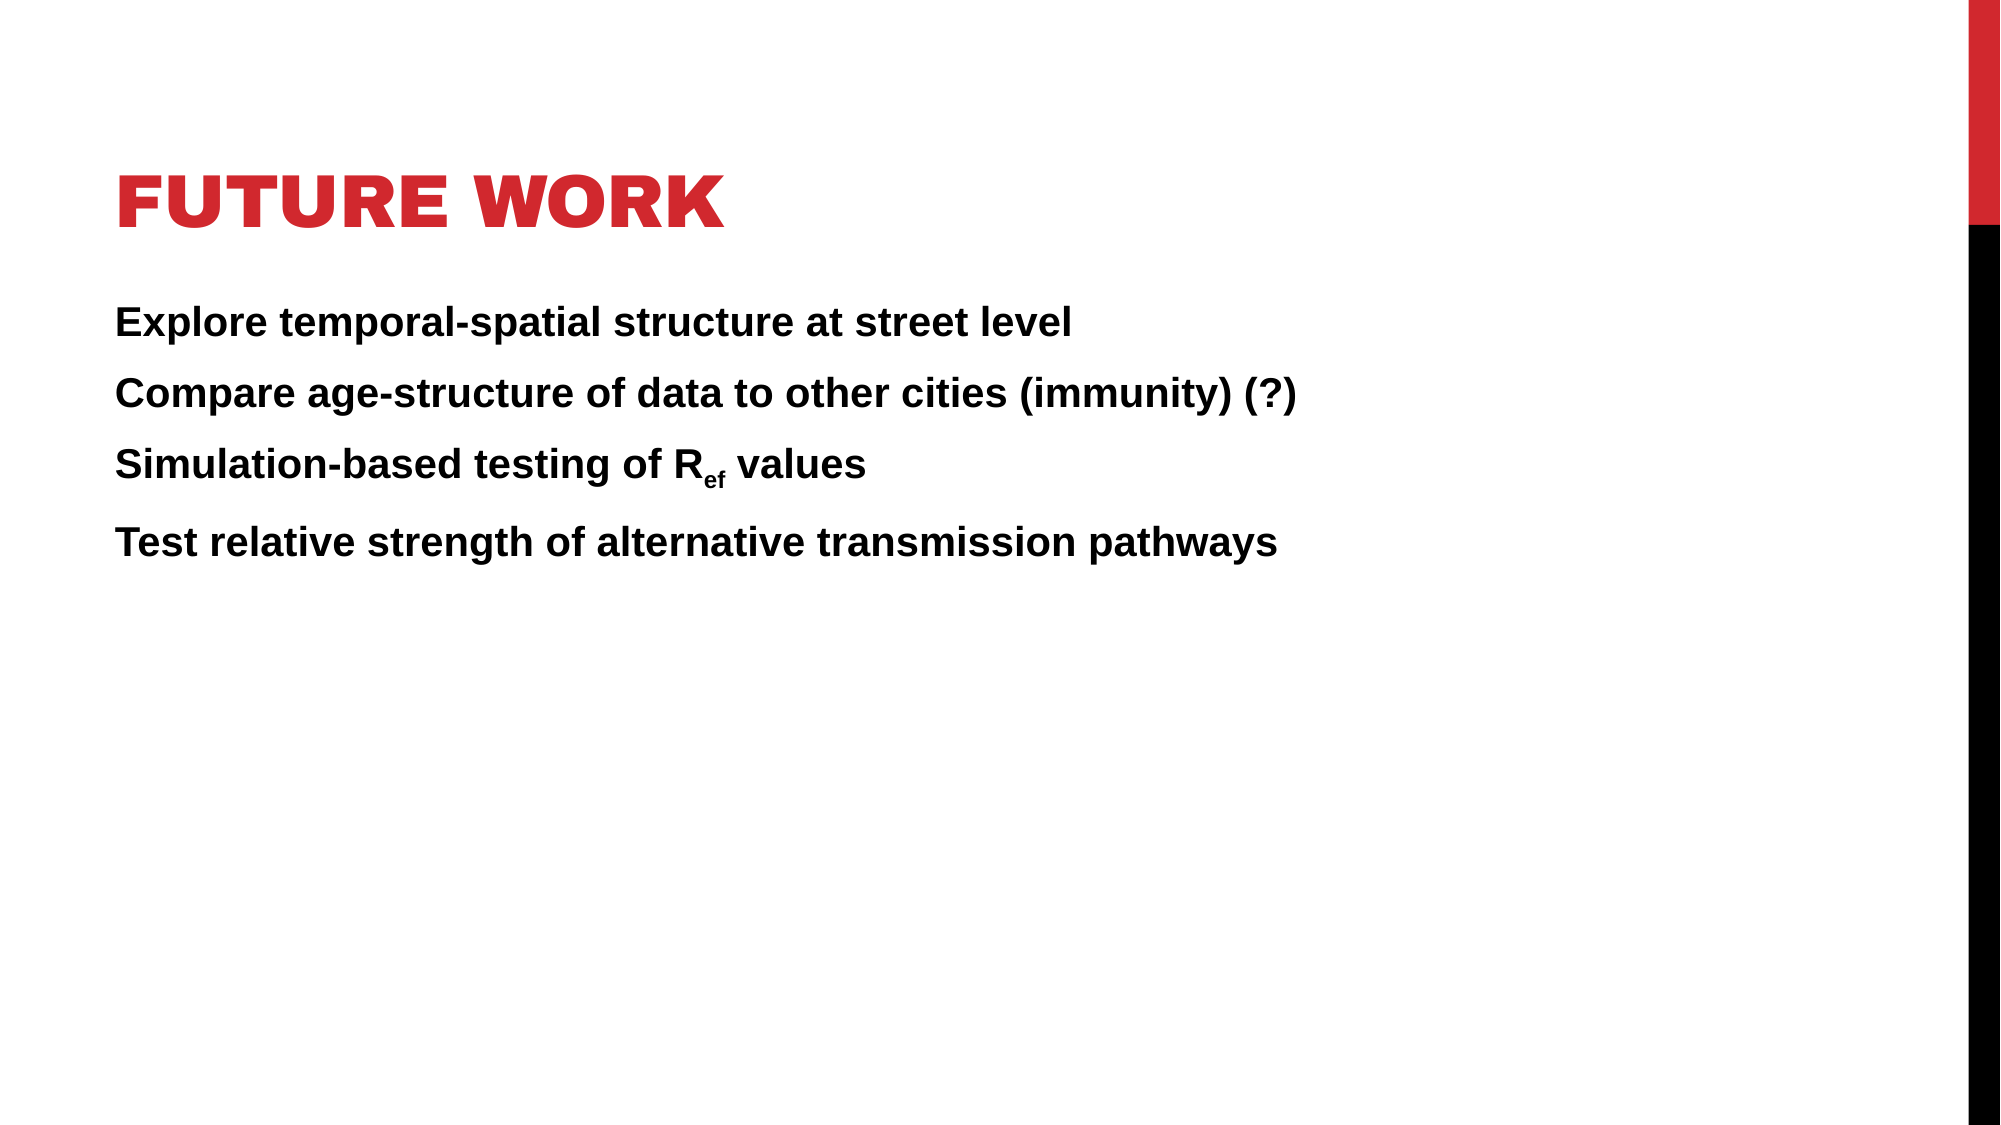

# Future work
Explore temporal-spatial structure at street level
Compare age-structure of data to other cities (immunity) (?)
Simulation-based testing of Ref values
Test relative strength of alternative transmission pathways